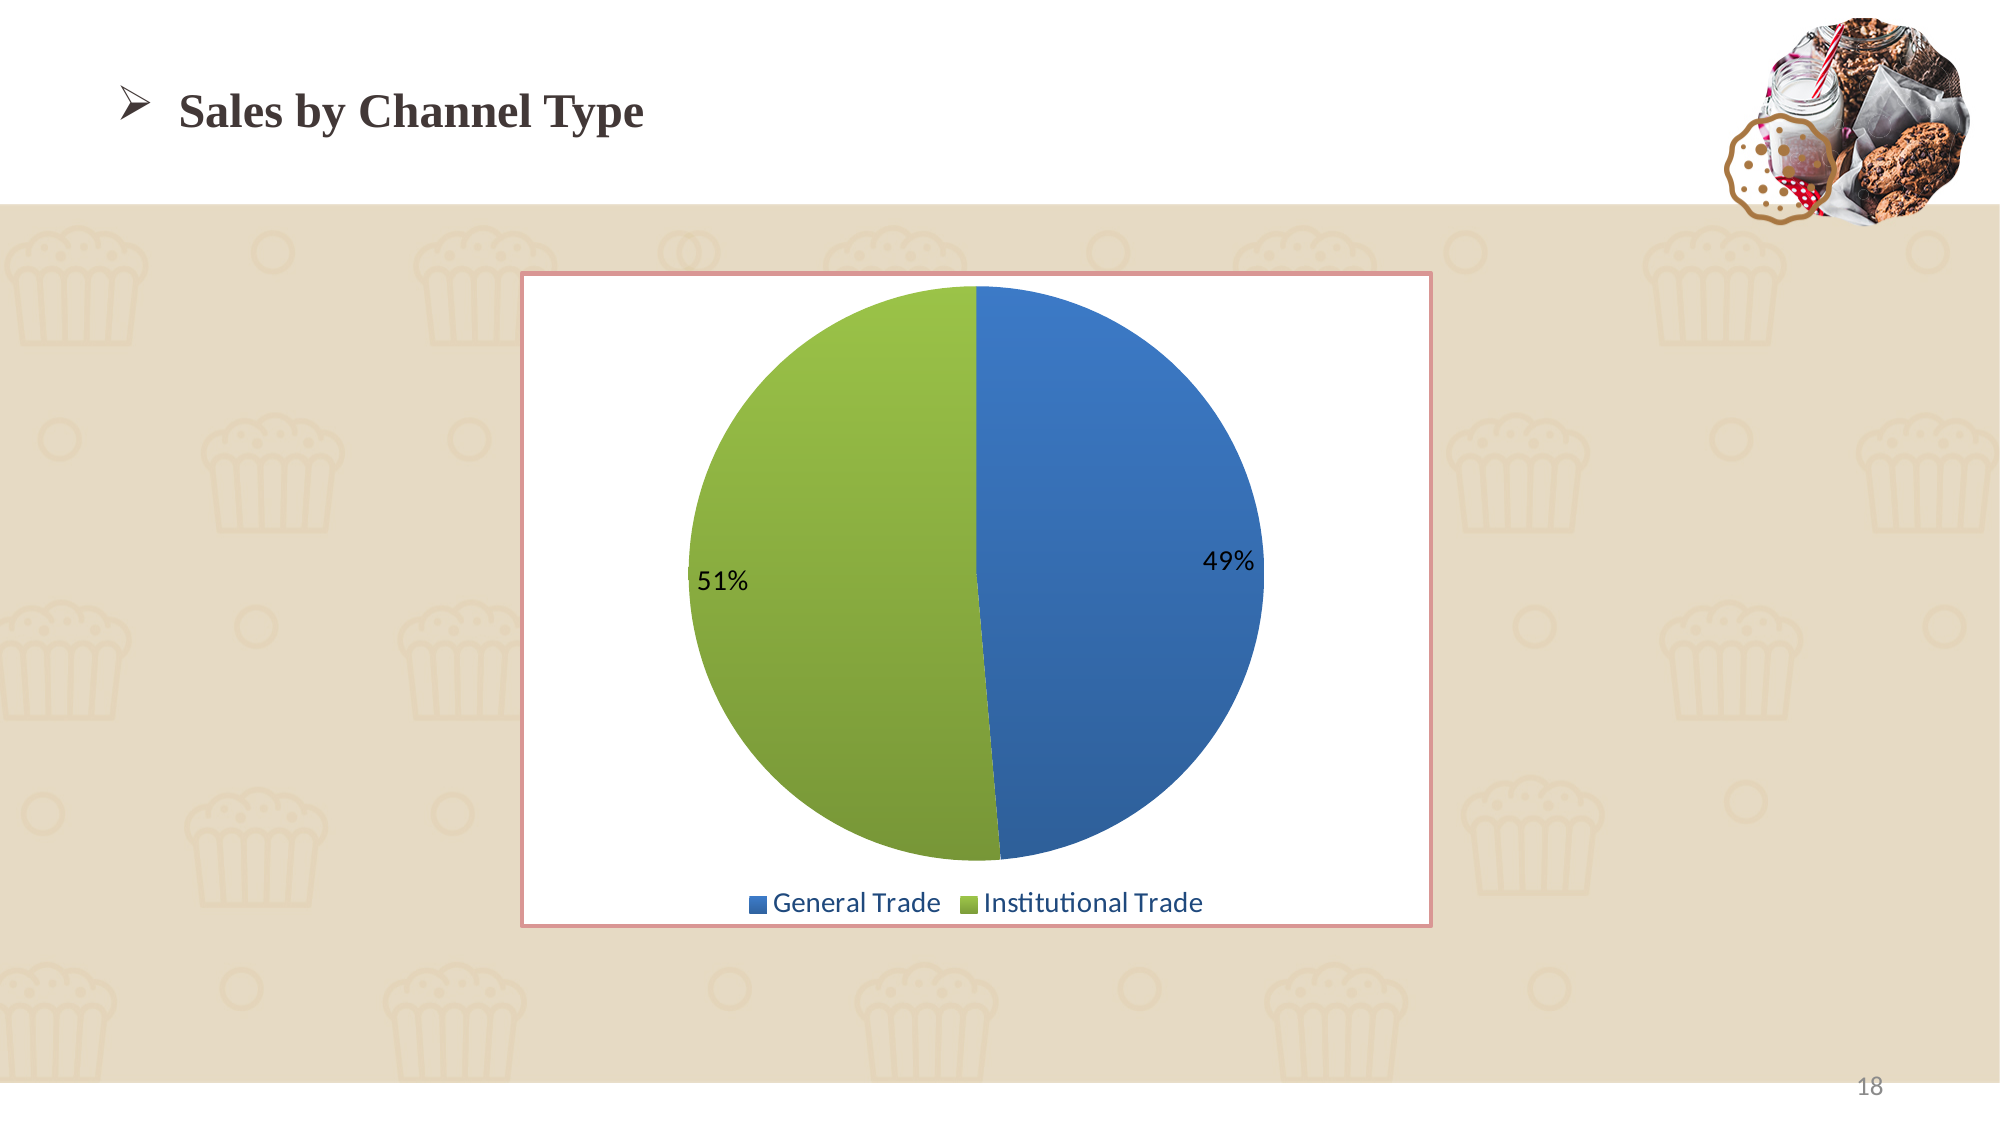

# Sales by Channel Type

### Chart

| Category | Sales by Channel Type |
|---|---|
| General Trade | 48.65 |
| Institutional Trade | 51.35 |
18